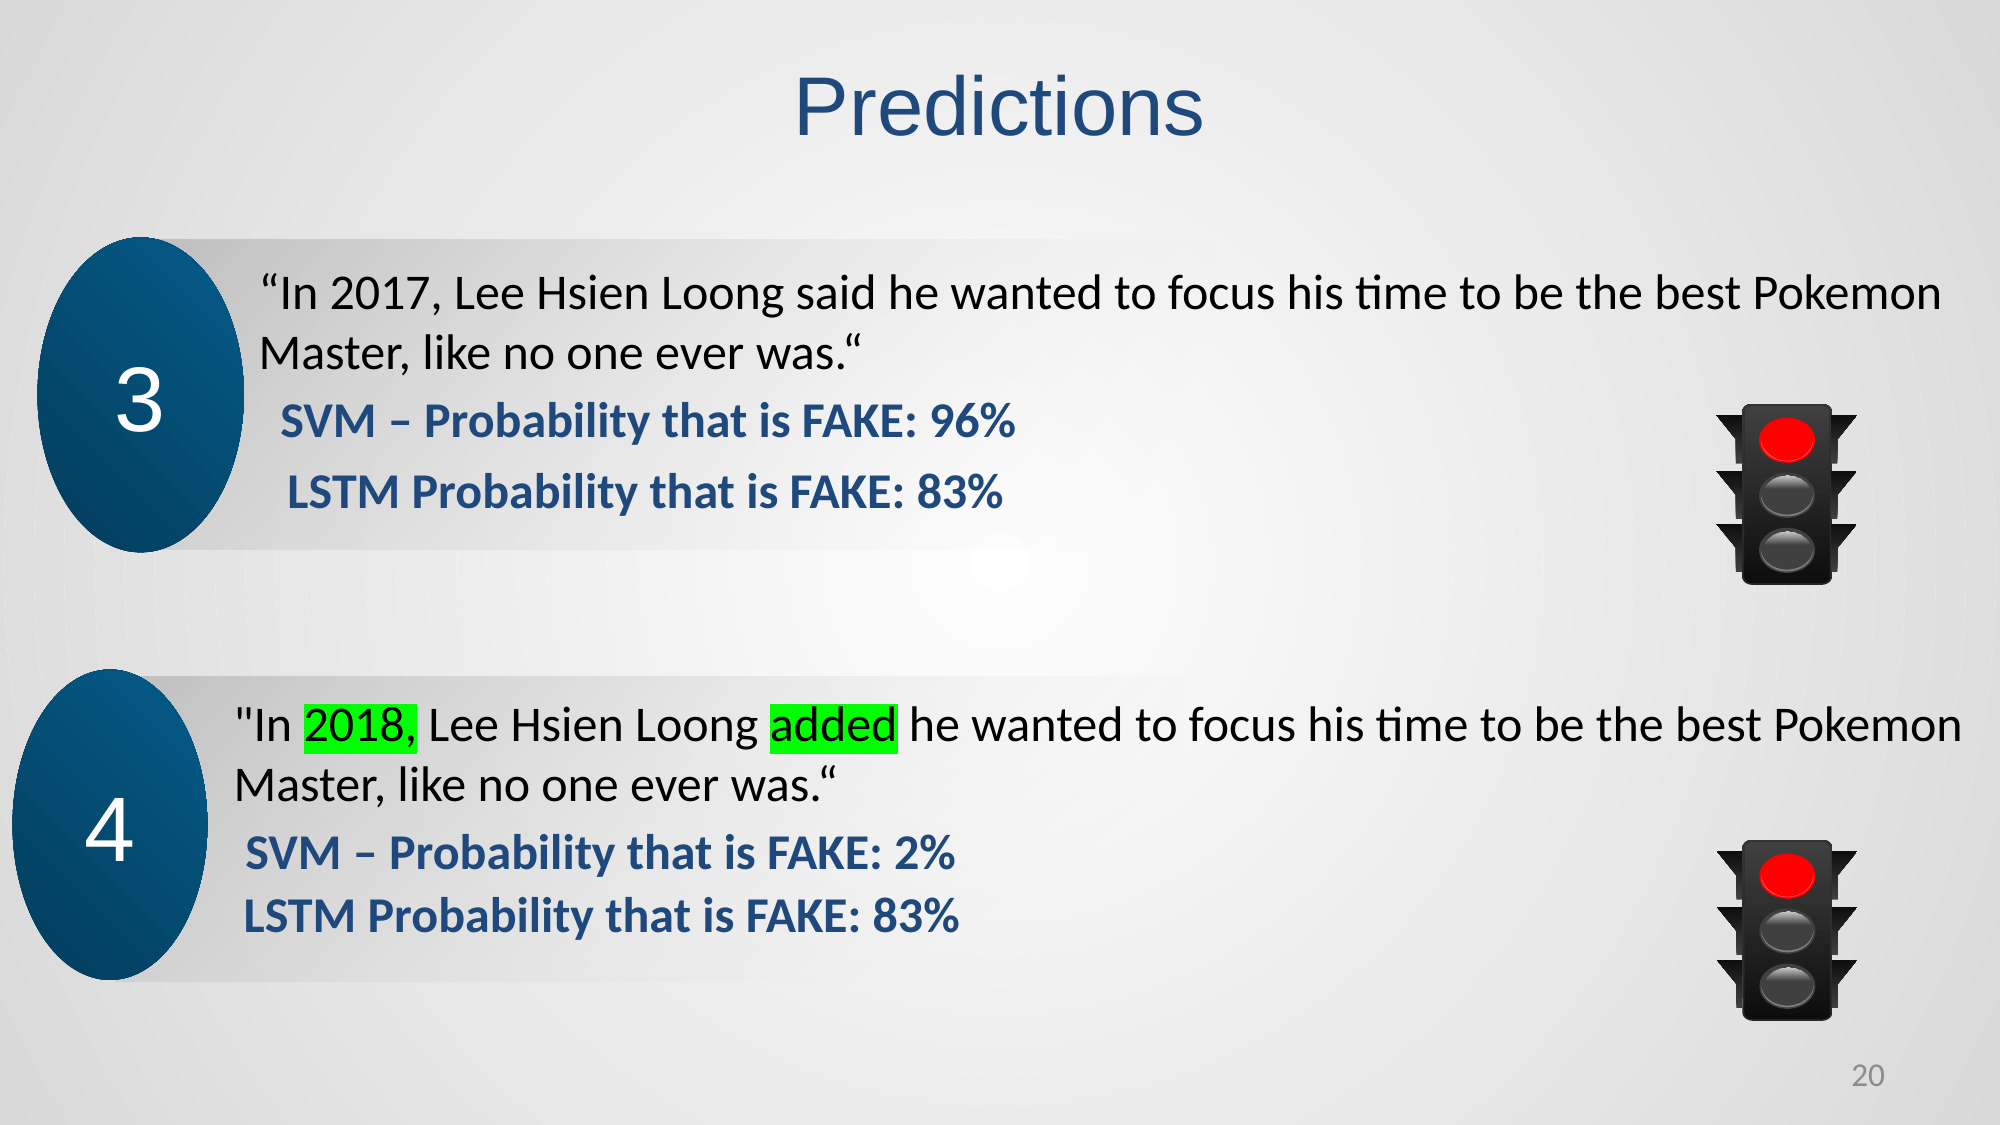

Predictions
3

“In 2017, Lee Hsien Loong said he wanted to focus his time to be the best Pokemon Master, like no one ever was.“
SVM – Probability that is FAKE: 96%

LSTM Probability that is FAKE: 83%
4

"In 2018, Lee Hsien Loong added he wanted to focus his time to be the best Pokemon Master, like no one ever was.“
SVM – Probability that is FAKE: 2%

LSTM Probability that is FAKE: 83%
20